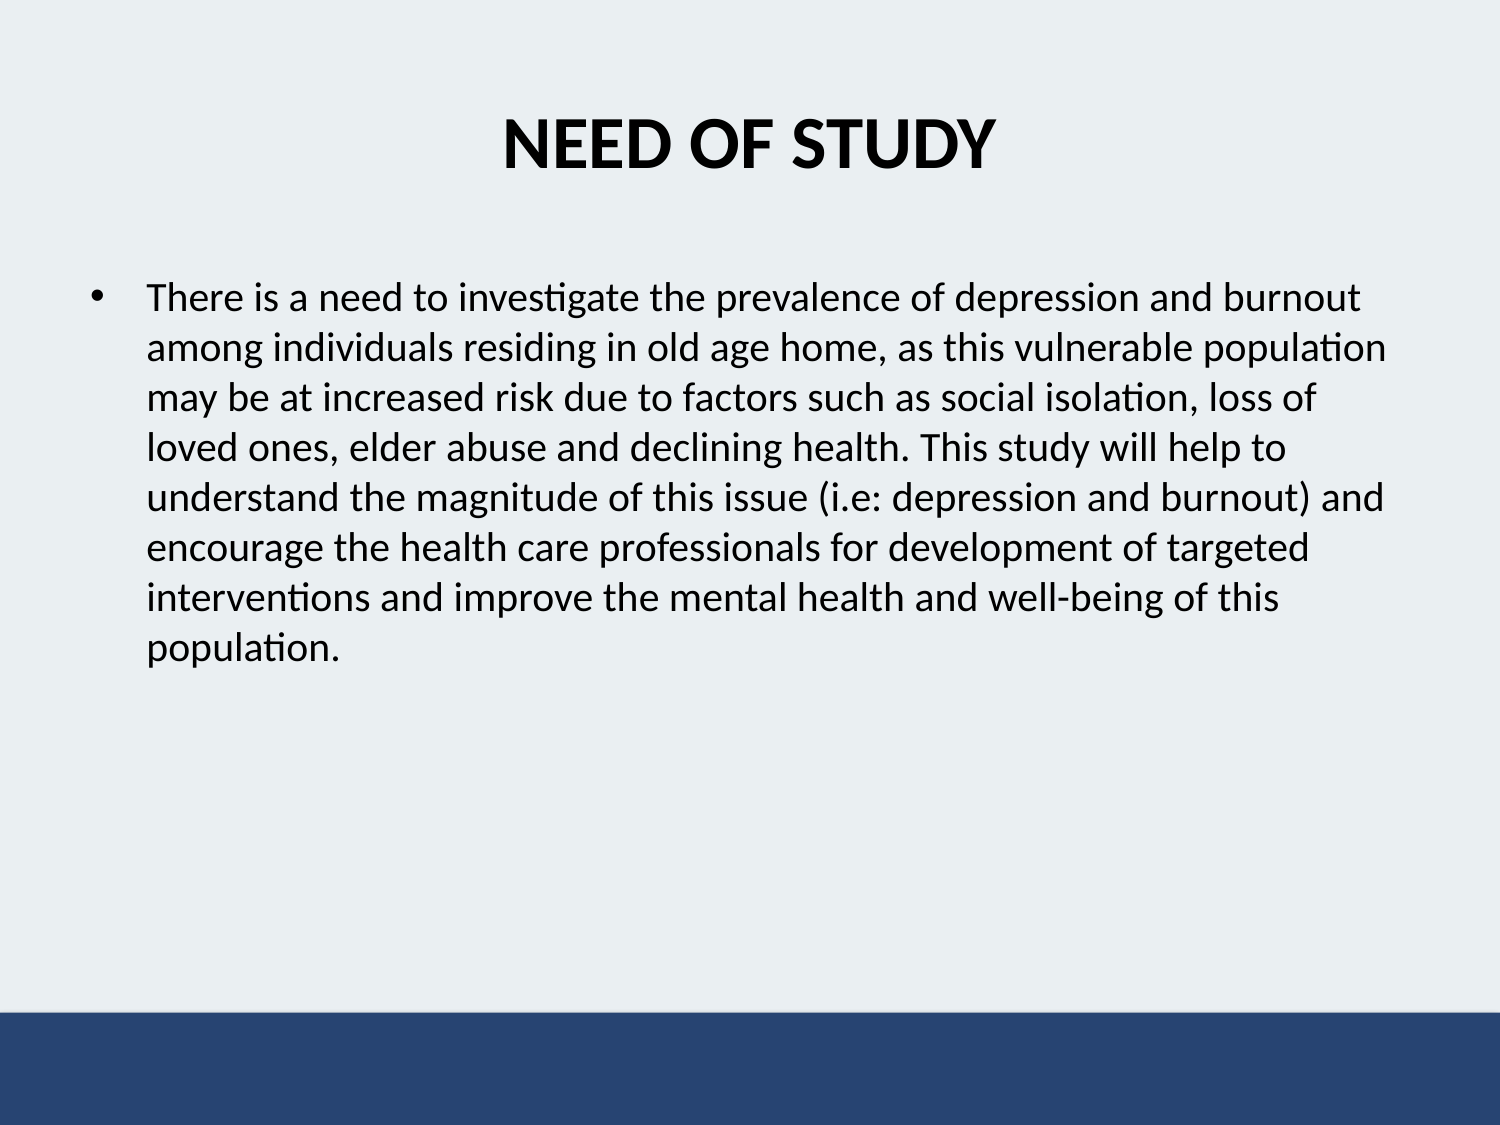

# NEED OF STUDY
There is a need to investigate the prevalence of depression and burnout among individuals residing in old age home, as this vulnerable population may be at increased risk due to factors such as social isolation, loss of loved ones, elder abuse and declining health. This study will help to understand the magnitude of this issue (i.e: depression and burnout) and encourage the health care professionals for development of targeted interventions and improve the mental health and well-being of this population.